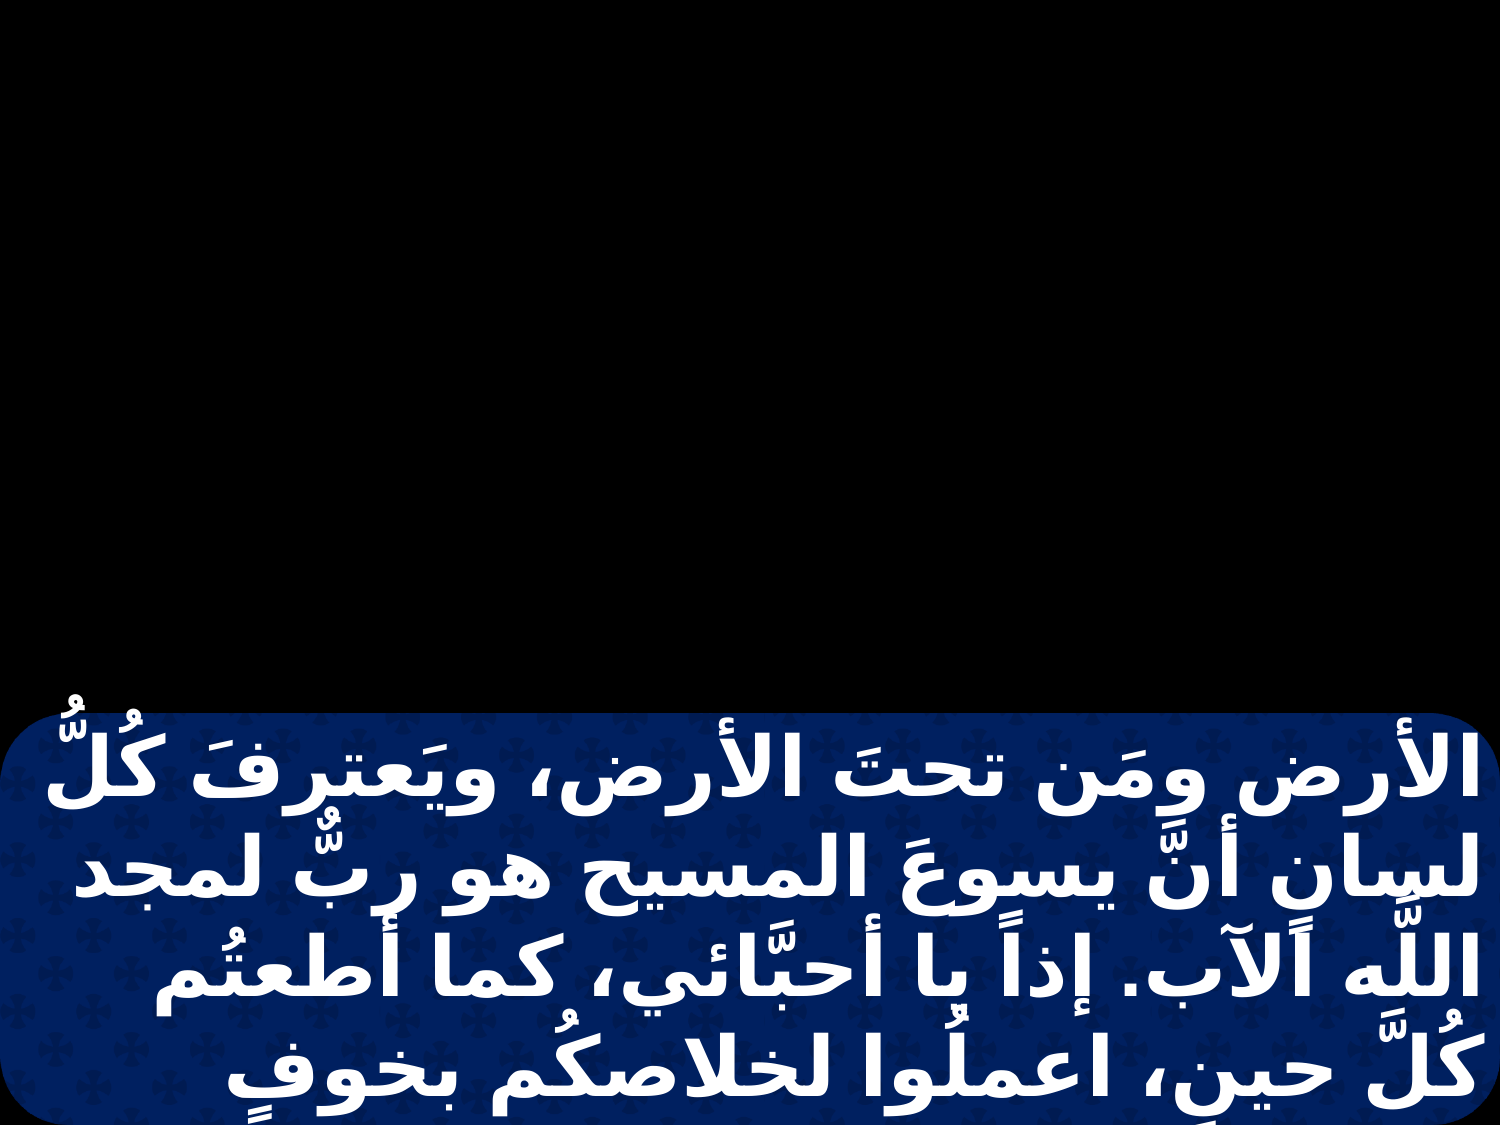

الأرض ومَن تحتَ الأرض، ويَعترفَ كُلُّ لسانٍ أنَّ يسوعَ المسيح هو ربٌّ لمجد اللَّه الآب. إذاً يا أحبَّائي، كما أطعتُم كُلَّ حينٍ، اعملُوا لخلاصكُم بخوفٍ ورعدةٍ،لا